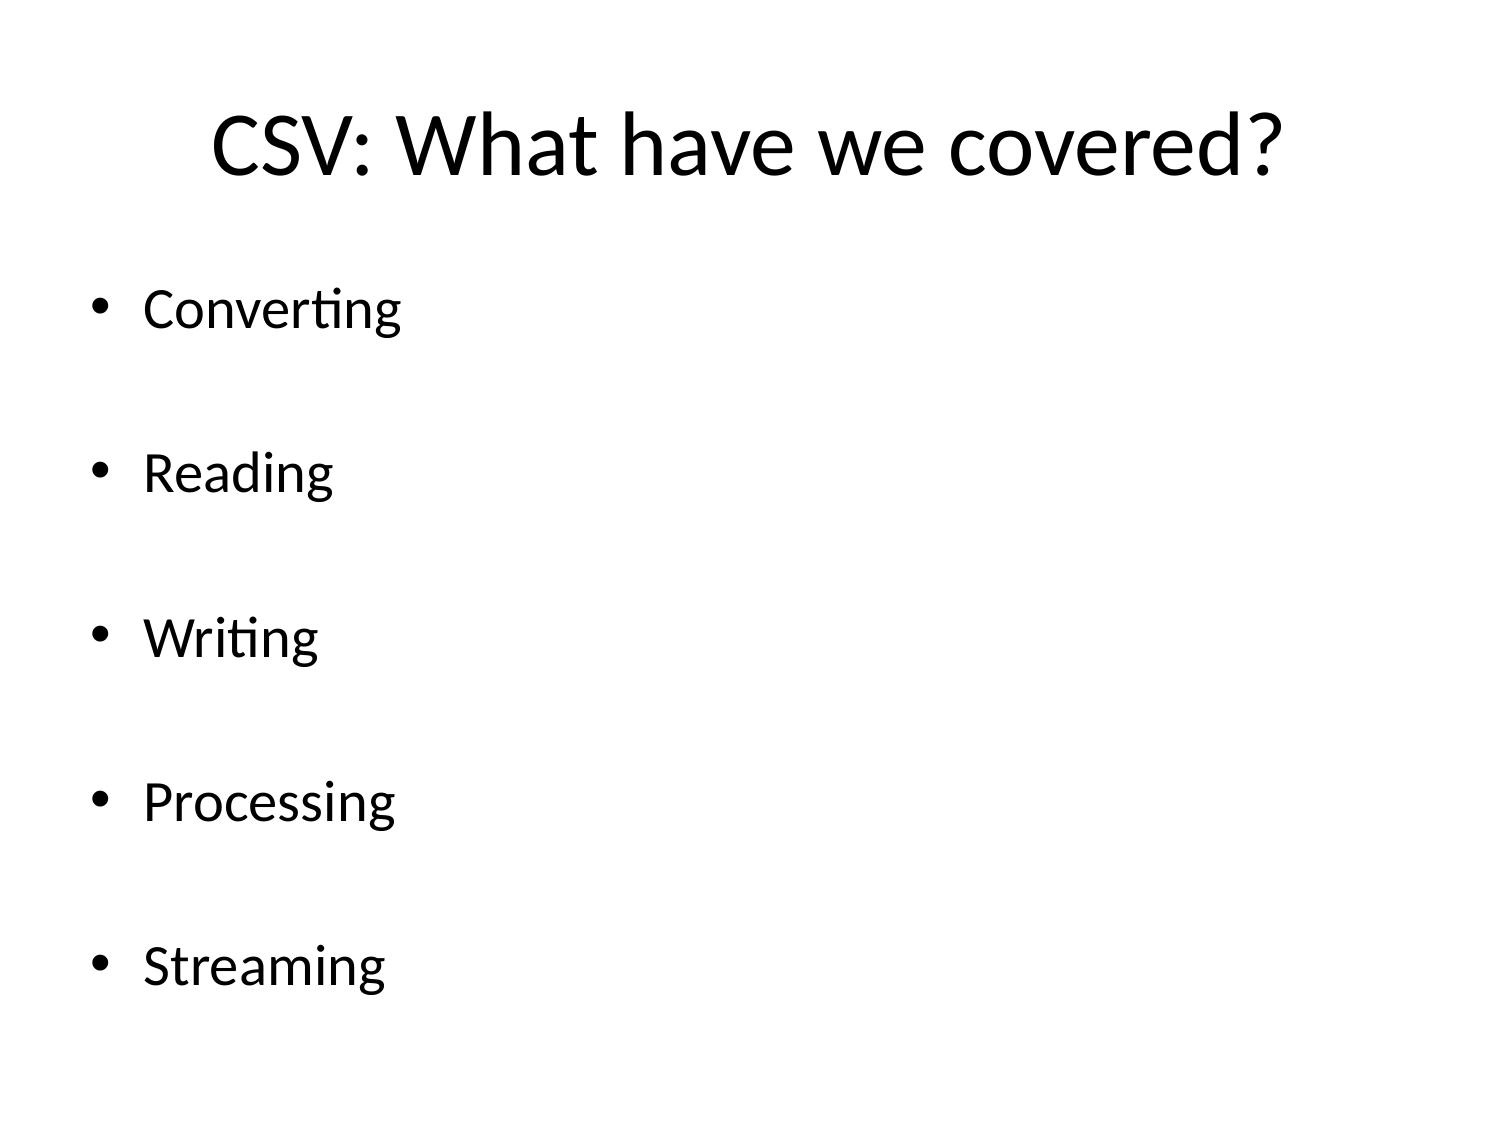

# CSV: What have we covered?
Converting

Reading

Writing

Processing

Streaming